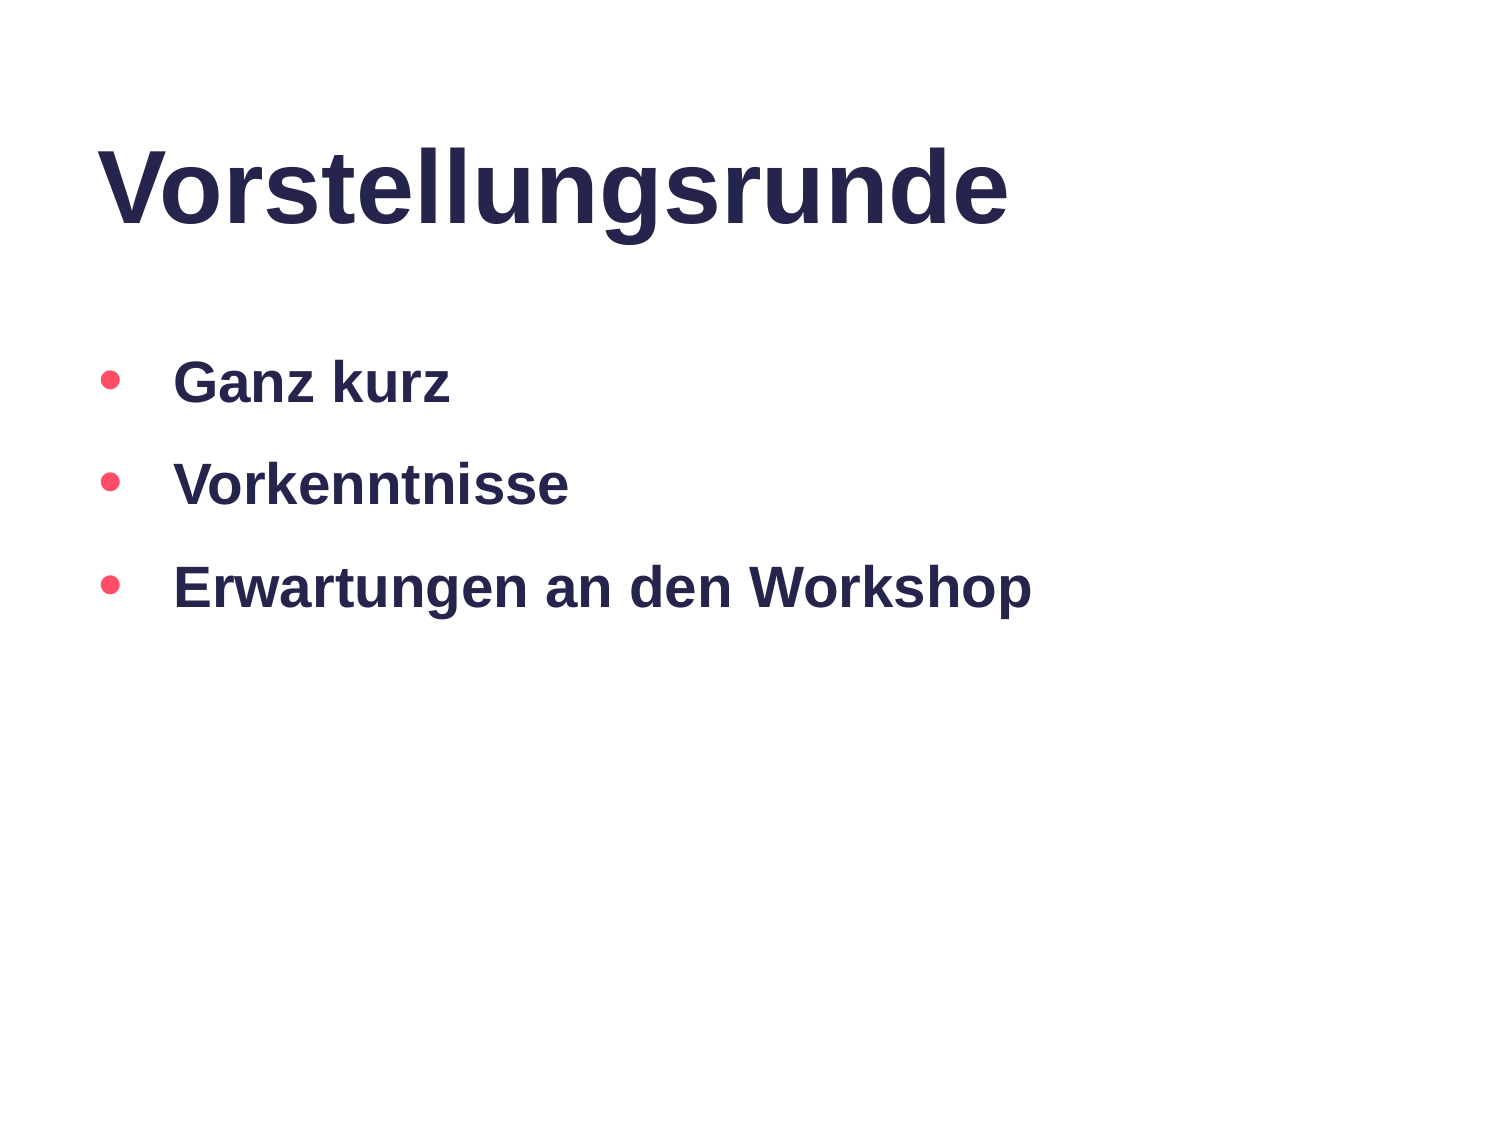

# Vorstellungsrunde
Ganz kurz
Vorkenntnisse
Erwartungen an den Workshop